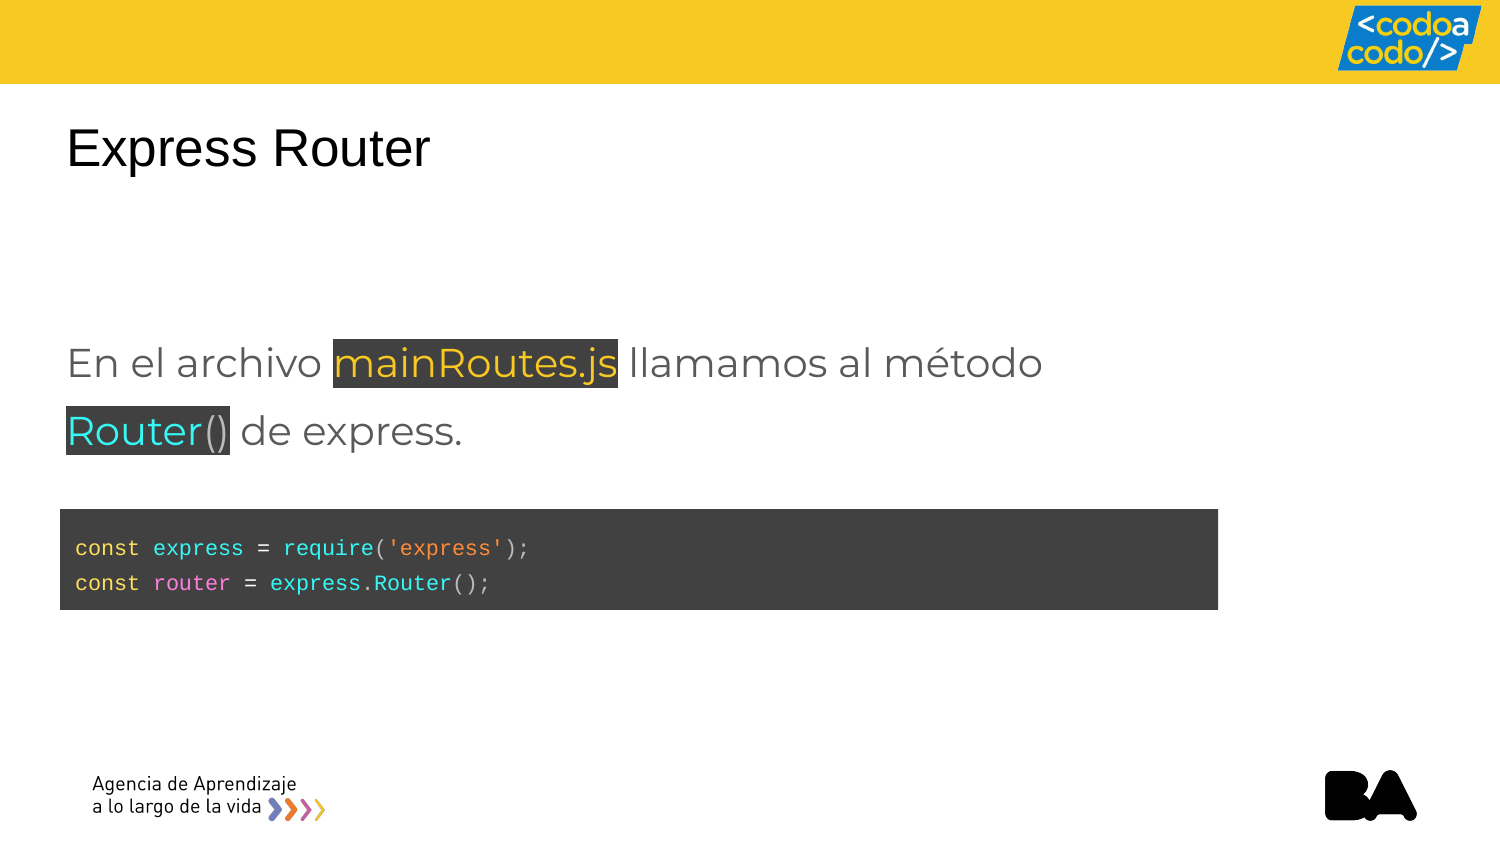

# Express Router
En el archivo mainRoutes.js llamamos al método Router() de express.
const express = require('express');
const router = express.Router();